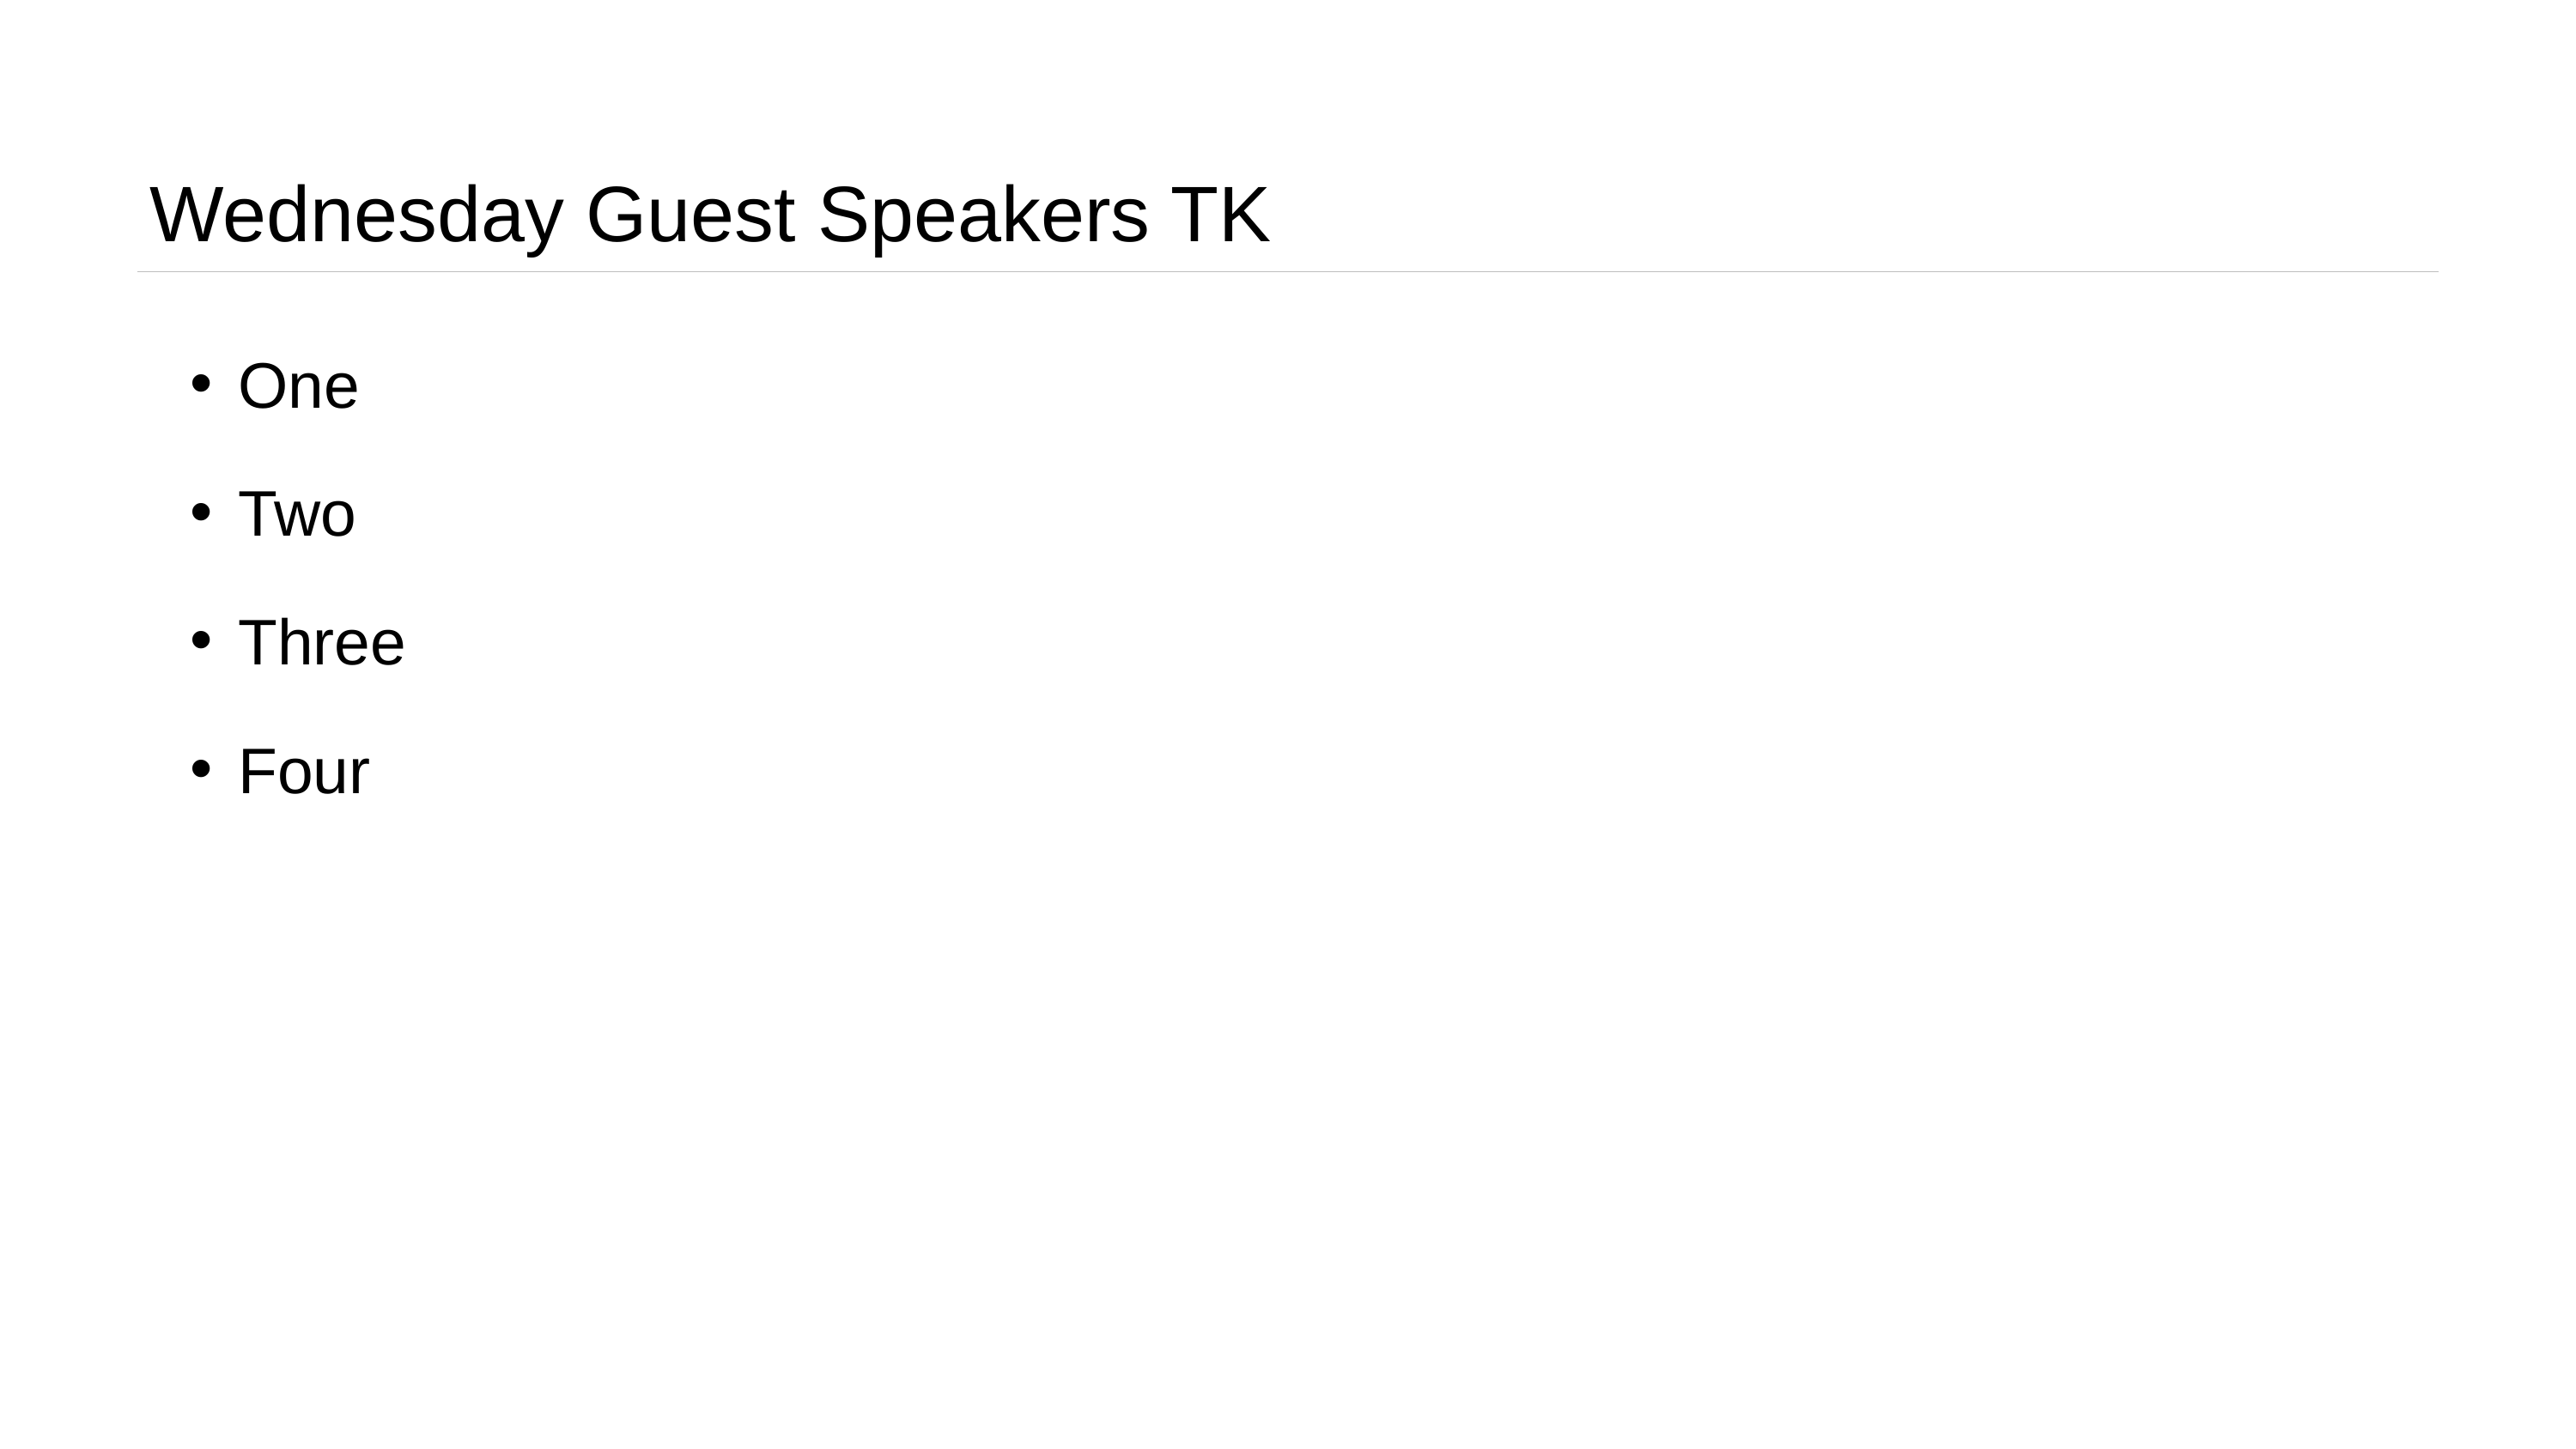

# Wednesday Guest Speakers TK
One
Two
Three
Four